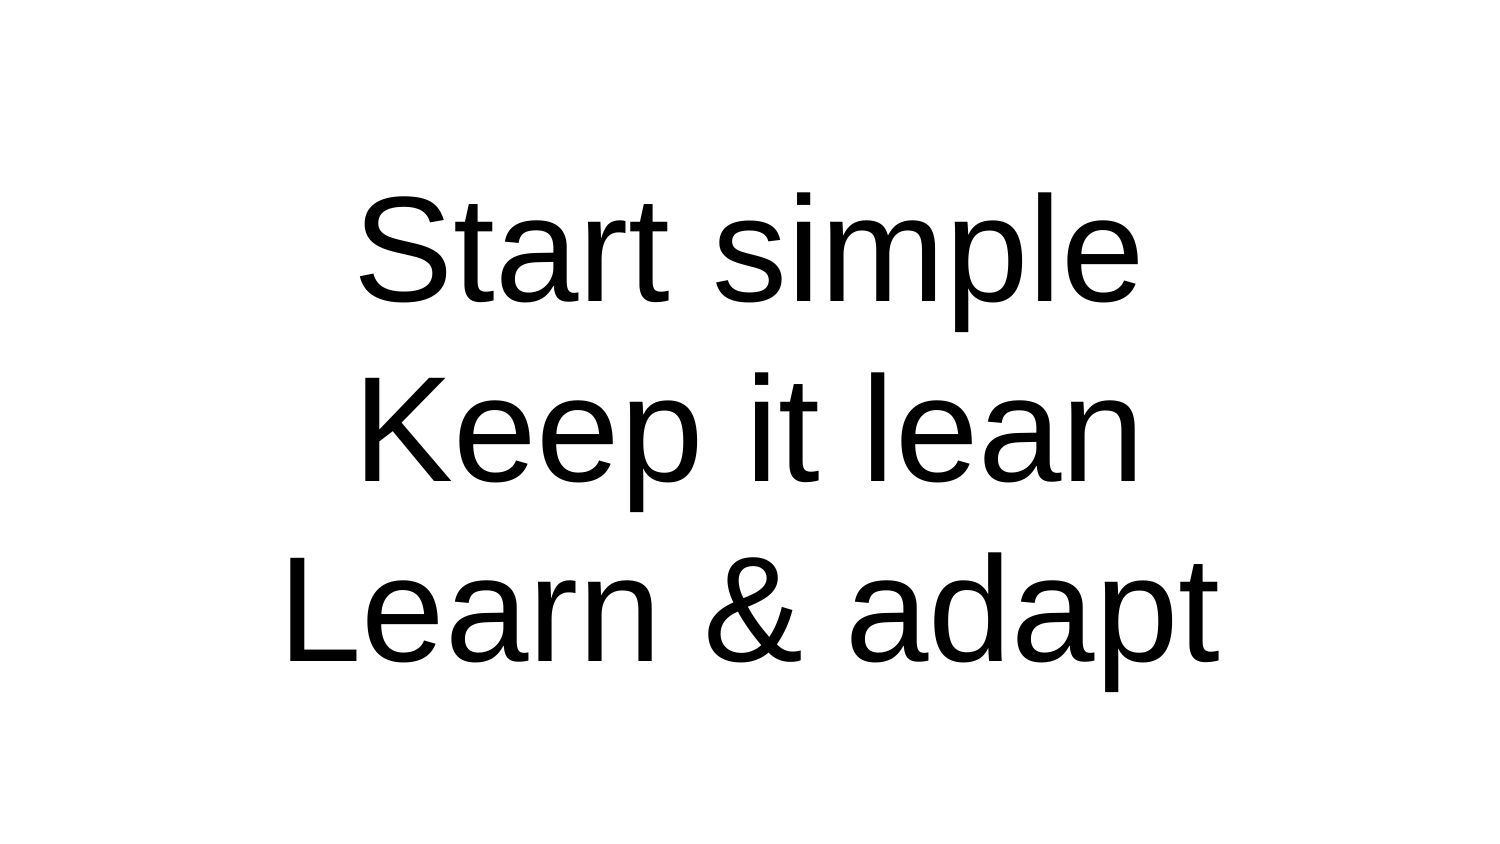

Start simple
Keep it lean
Learn & adapt